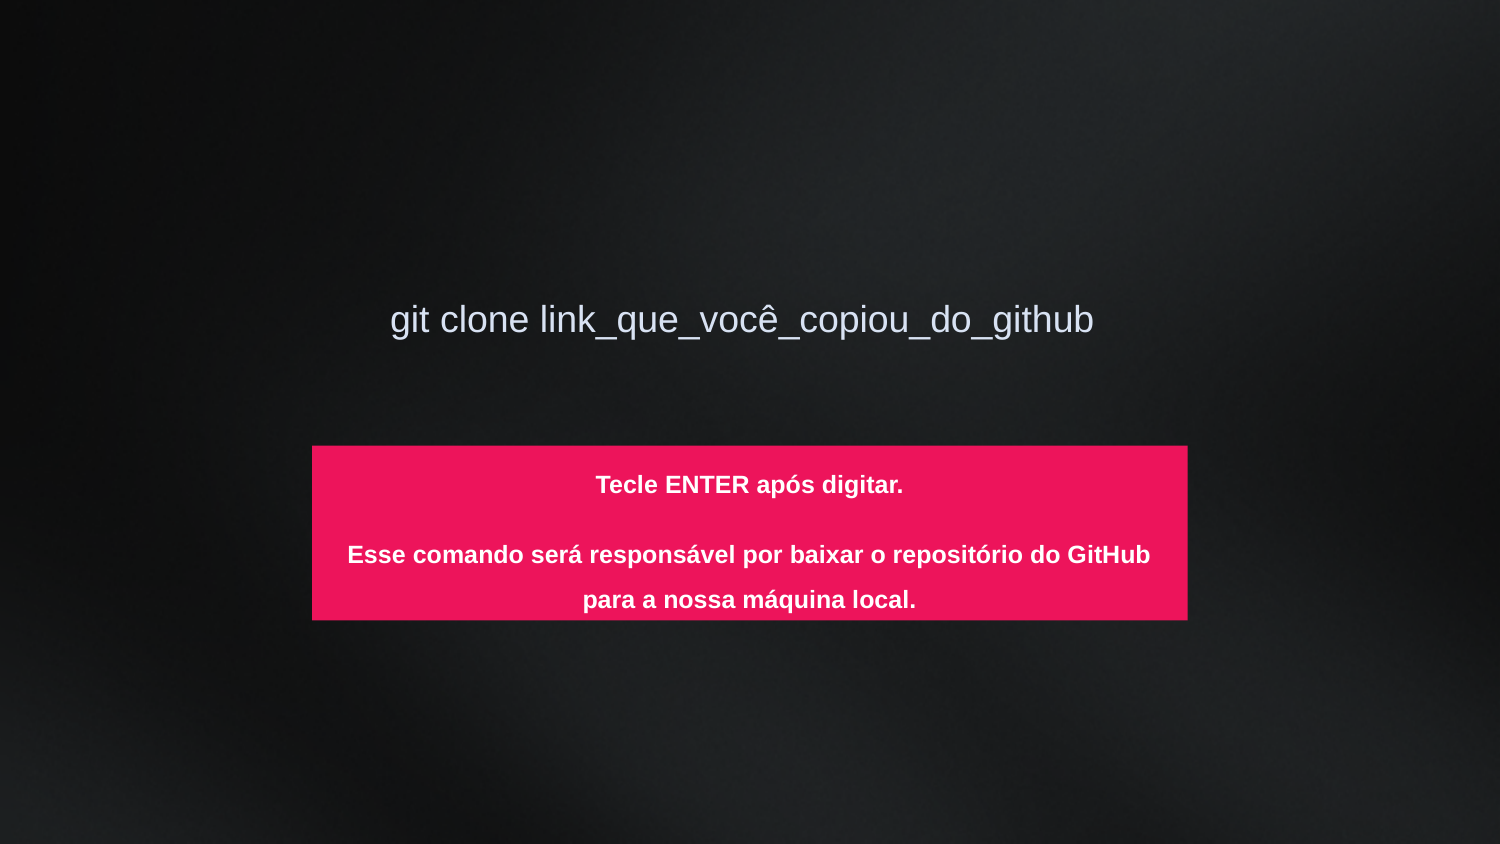

git clone link_que_você_copiou_do_github
Tecle ENTER após digitar.
Esse comando será responsável por baixar o repositório do GitHub para a nossa máquina local.